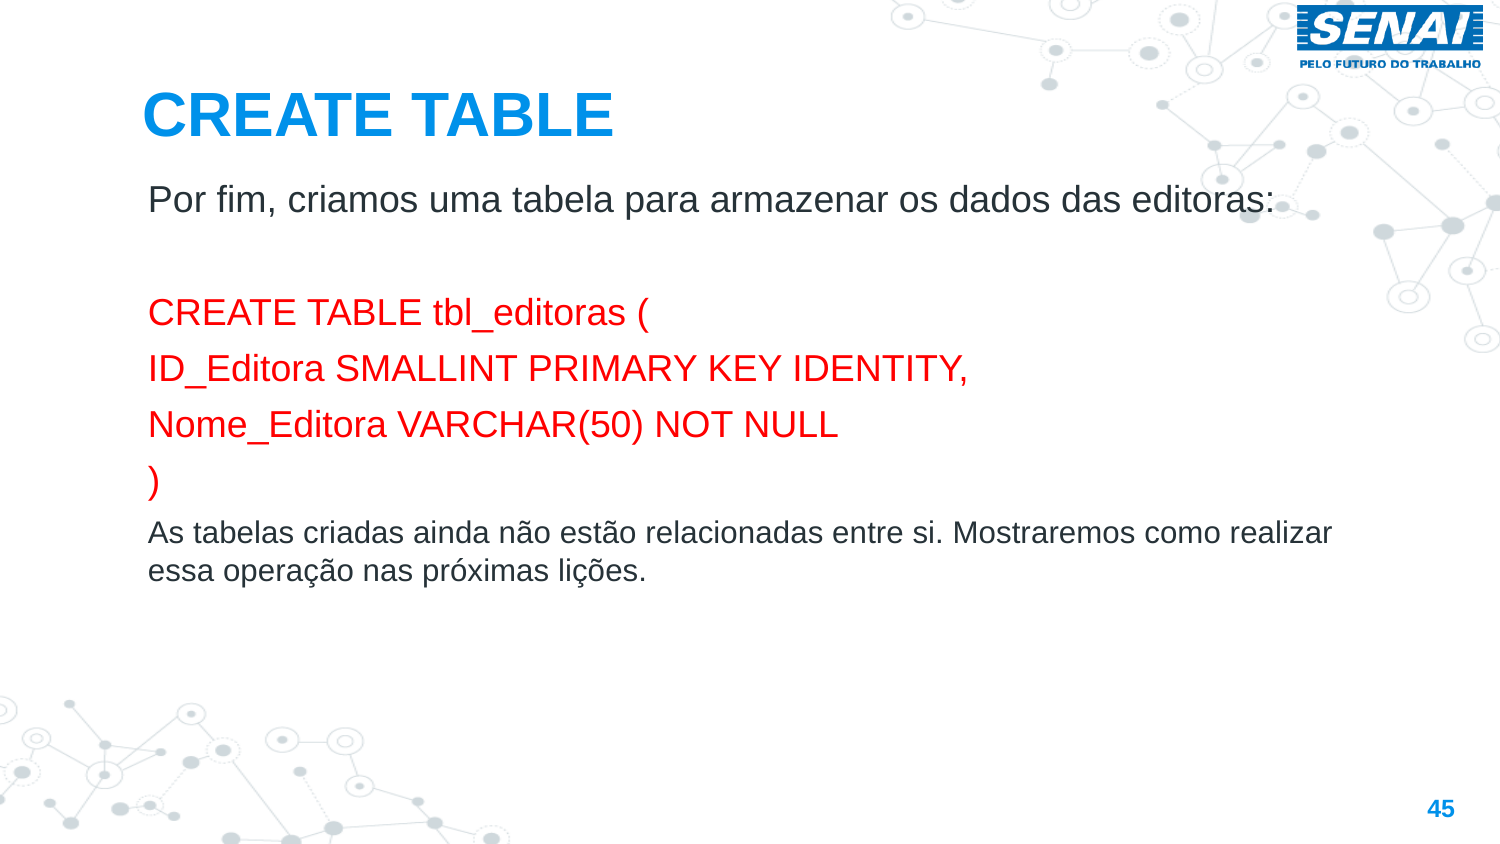

# CREATE TABLE
Por fim, criamos uma tabela para armazenar os dados das editoras:

CREATE TABLE tbl_editoras (
ID_Editora SMALLINT PRIMARY KEY IDENTITY,
Nome_Editora VARCHAR(50) NOT NULL
)
As tabelas criadas ainda não estão relacionadas entre si. Mostraremos como realizar essa operação nas próximas lições.
45